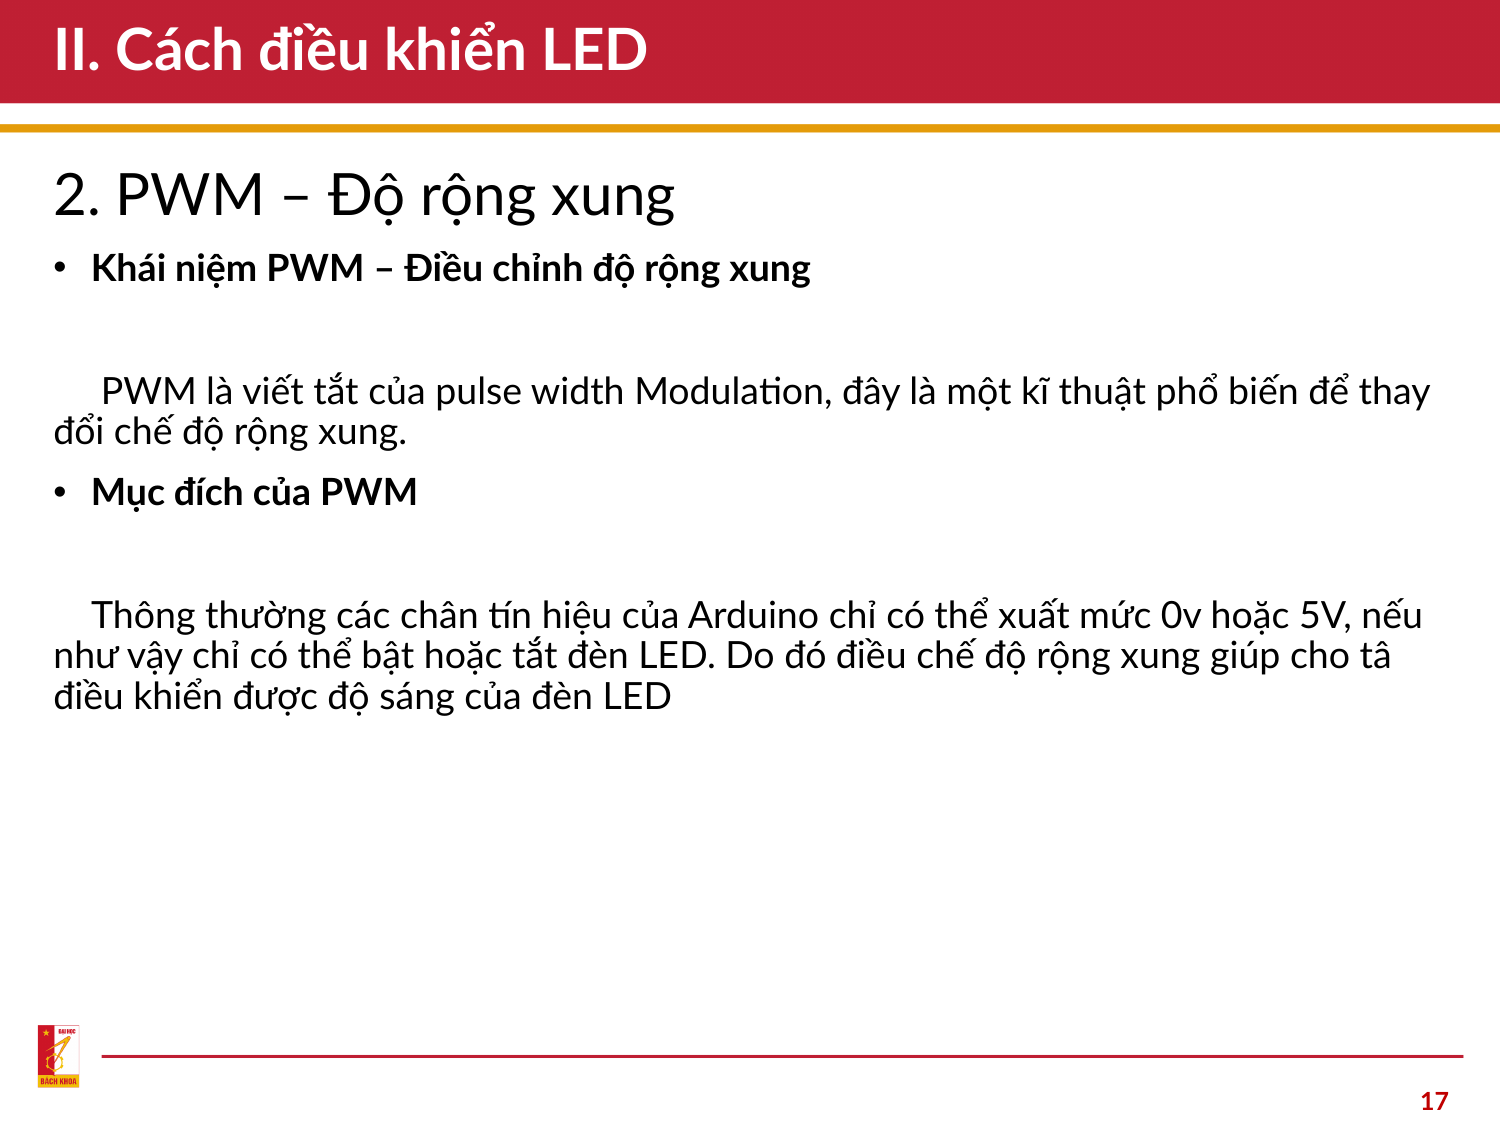

# II. Cách điều khiển LED
2. PWM – Độ rộng xung
Khái niệm PWM – Điều chỉnh độ rộng xung

     PWM là viết tắt của pulse width Modulation, đây là một kĩ thuật phổ biến để thay đổi chế độ rộng xung.
Mục đích của PWM

    Thông thường các chân tín hiệu của Arduino chỉ có thể xuất mức 0v hoặc 5V, nếu như vậy chỉ có thể bật hoặc tắt đèn LED. Do đó điều chế độ rộng xung giúp cho tâ điều khiển được độ sáng của đèn LED
17